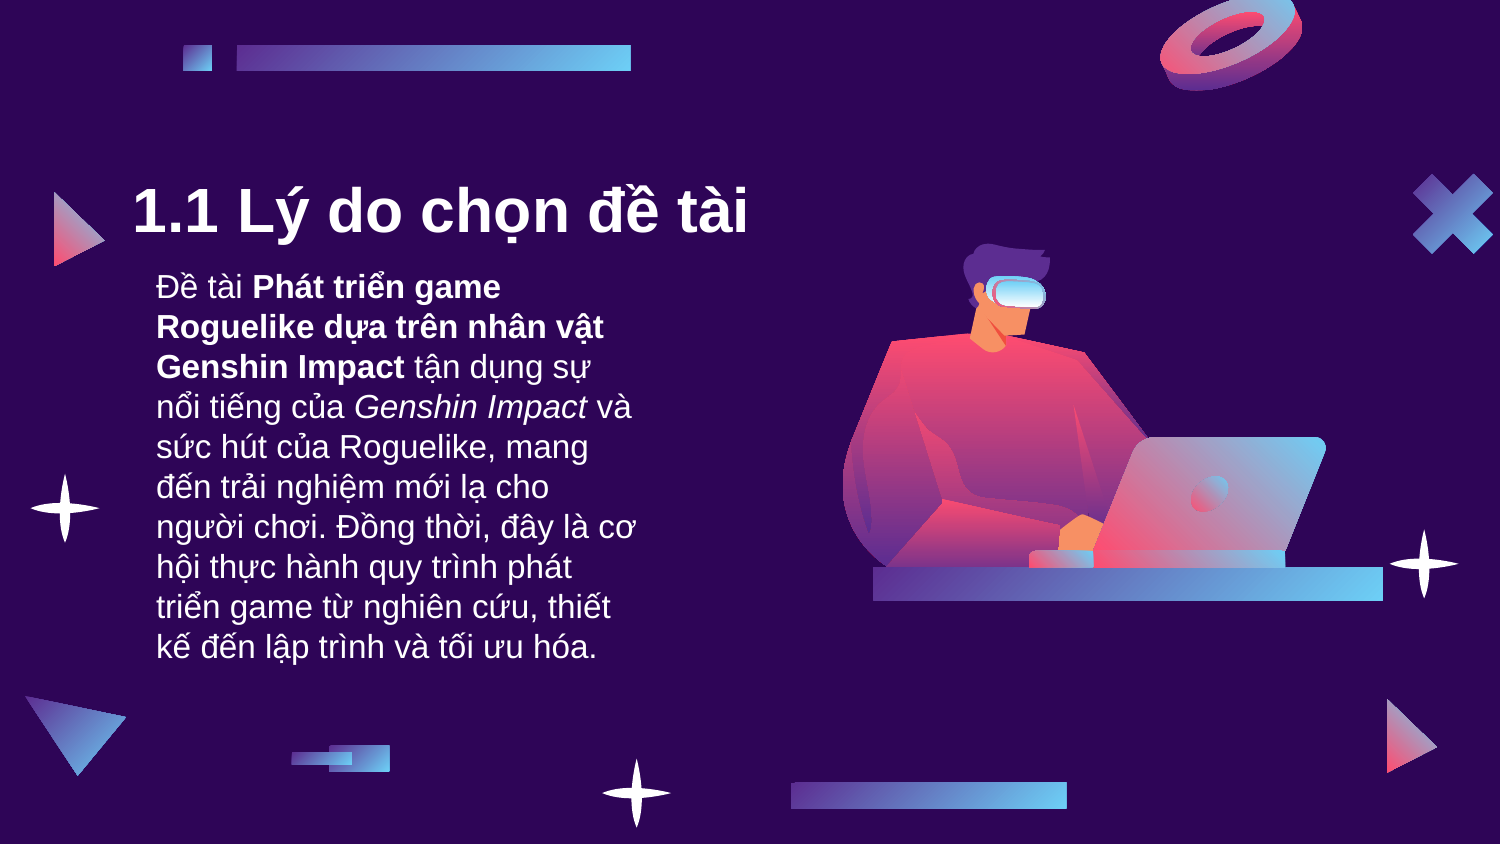

1.1 Lý do chọn đề tài

Đề tài Phát triển game Roguelike dựa trên nhân vật Genshin Impact tận dụng sự nổi tiếng của Genshin Impact và sức hút của Roguelike, mang đến trải nghiệm mới lạ cho người chơi. Đồng thời, đây là cơ hội thực hành quy trình phát triển game từ nghiên cứu, thiết kế đến lập trình và tối ưu hóa.